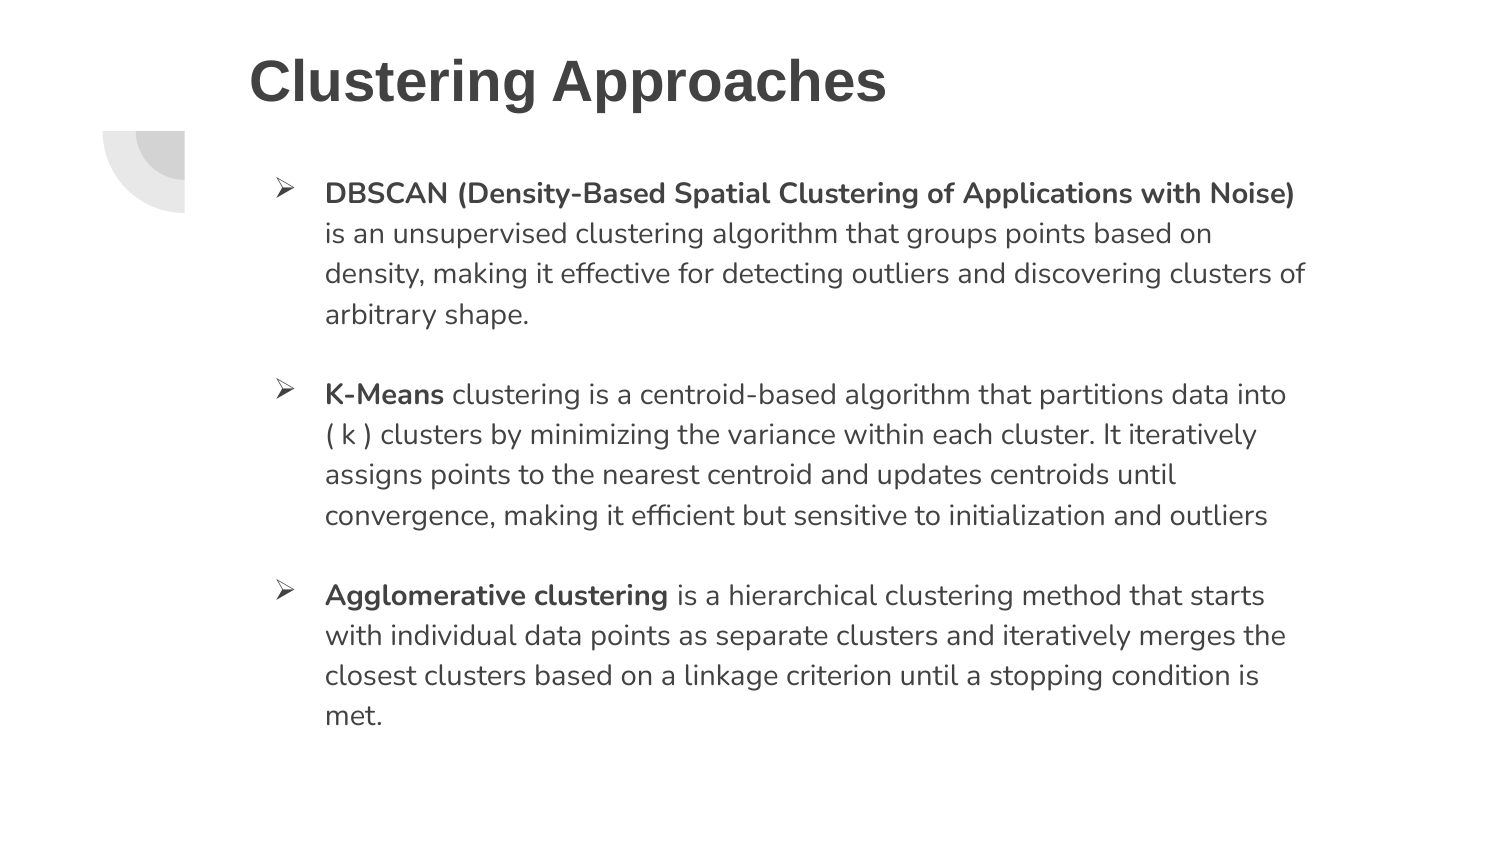

# Clustering Approaches
DBSCAN (Density-Based Spatial Clustering of Applications with Noise) is an unsupervised clustering algorithm that groups points based on density, making it effective for detecting outliers and discovering clusters of arbitrary shape.

K-Means clustering is a centroid-based algorithm that partitions data into ( k ) clusters by minimizing the variance within each cluster. It iteratively assigns points to the nearest centroid and updates centroids until convergence, making it efficient but sensitive to initialization and outliers

Agglomerative clustering is a hierarchical clustering method that starts with individual data points as separate clusters and iteratively merges the closest clusters based on a linkage criterion until a stopping condition is met.